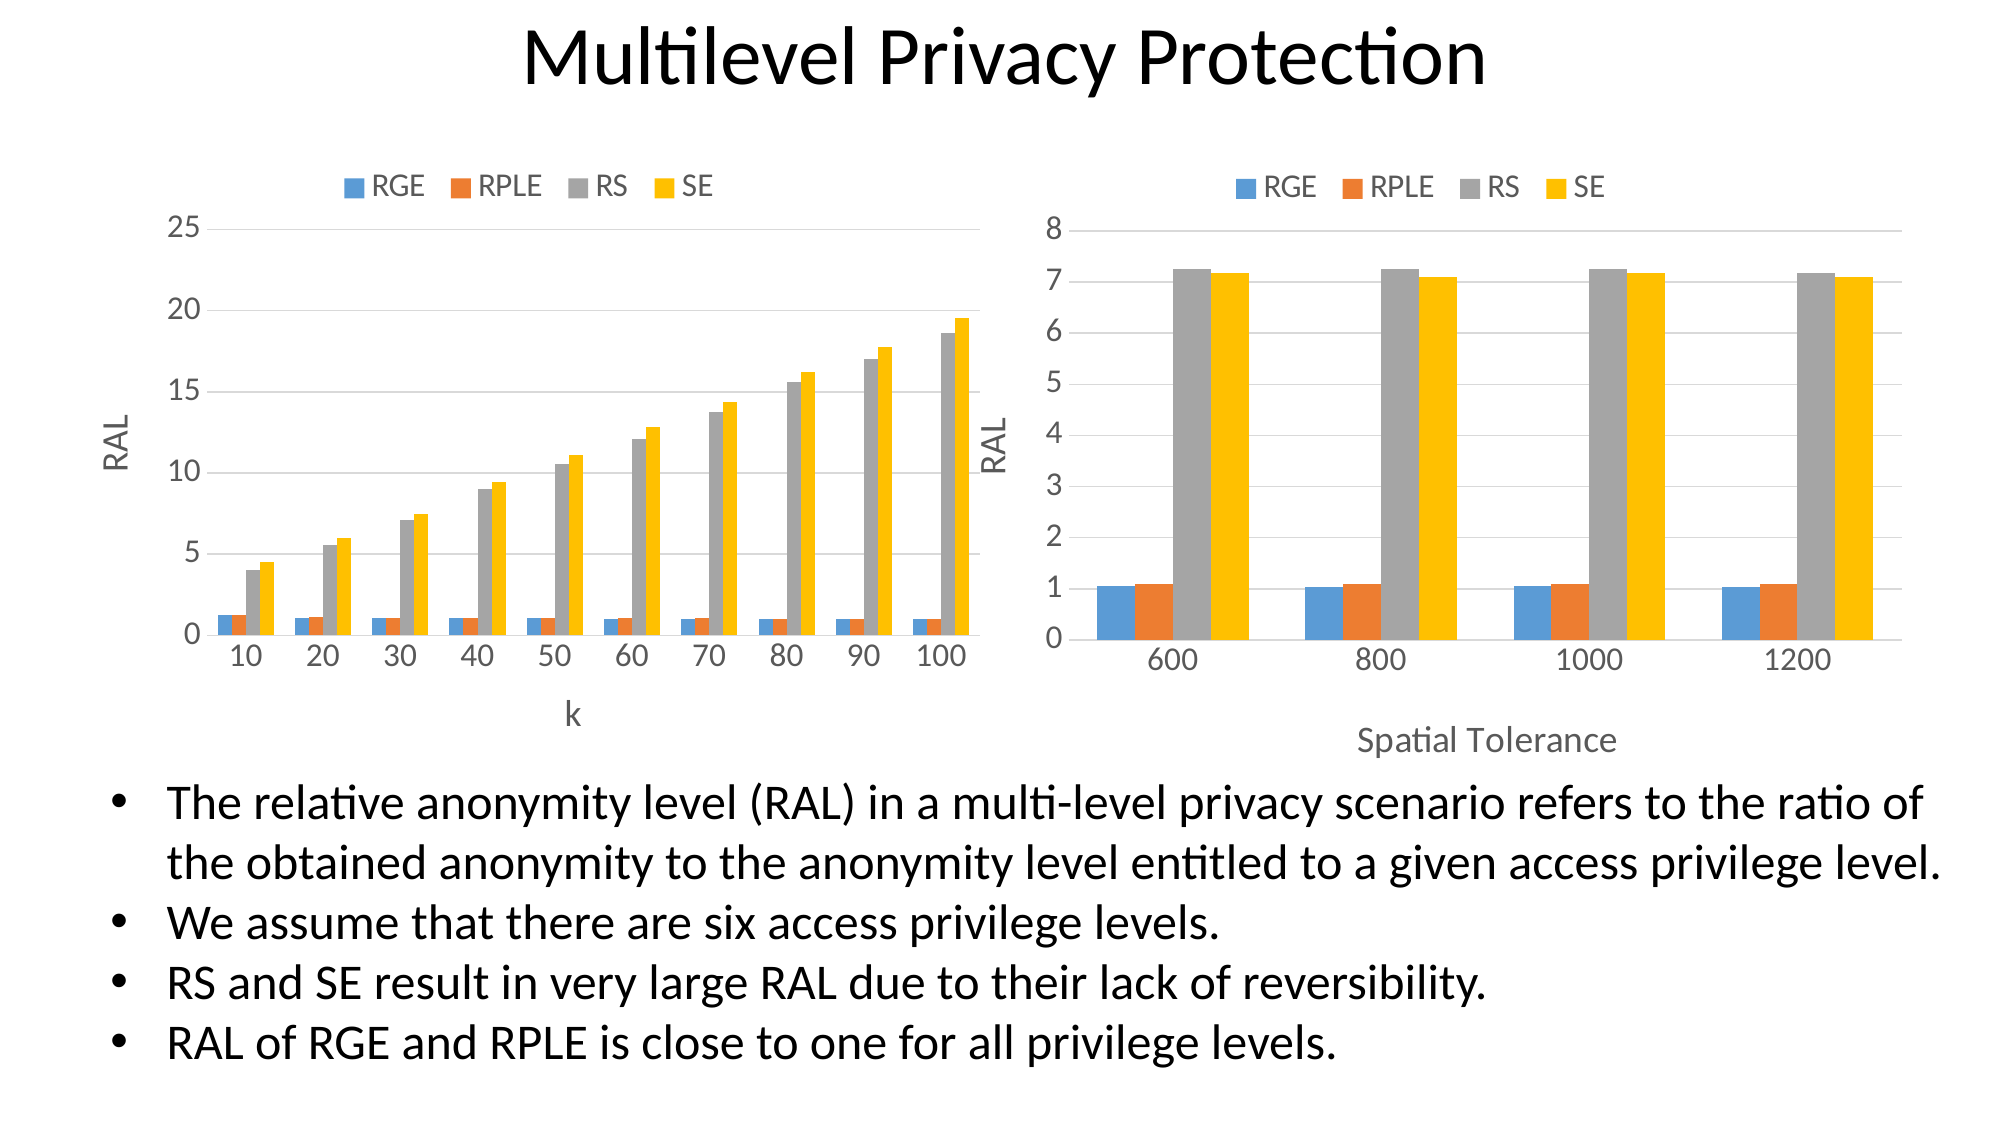

Multilevel Privacy Protection

### Chart

| Category | RGE | RPLE | RS | SE |
|---|---|---|---|---|
| 600 | 1.05 | 1.1 | 7.25 | 7.18 |
| 800 | 1.04 | 1.09 | 7.25 | 7.1 |
| 1000 | 1.05 | 1.1 | 7.25 | 7.18 |
| 1200 | 1.04 | 1.1 | 7.18 | 7.1 |

### Chart

| Category | RGE | RPLE | RS | SE |
|---|---|---|---|---|
| 10 | 1.24 | 1.27 | 4.02 | 4.52 |
| 20 | 1.1 | 1.11 | 5.57 | 5.98 |
| 30 | 1.07 | 1.09 | 7.11 | 7.47 |
| 40 | 1.05 | 1.07 | 9.0 | 9.46 |
| 50 | 1.05 | 1.06 | 10.58 | 11.11 |
| 60 | 1.04 | 1.05 | 12.11 | 12.84 |
| 70 | 1.04 | 1.05 | 13.75 | 14.4 |
| 80 | 1.03 | 1.04 | 15.61 | 16.21 |
| 90 | 1.02 | 1.04 | 17.01 | 17.76 |
| 100 | 1.02 | 1.03 | 18.63 | 19.52 |
The relative anonymity level (RAL) in a multi-level privacy scenario refers to the ratio of the obtained anonymity to the anonymity level entitled to a given access privilege level.
We assume that there are six access privilege levels.
RS and SE result in very large RAL due to their lack of reversibility.
RAL of RGE and RPLE is close to one for all privilege levels.